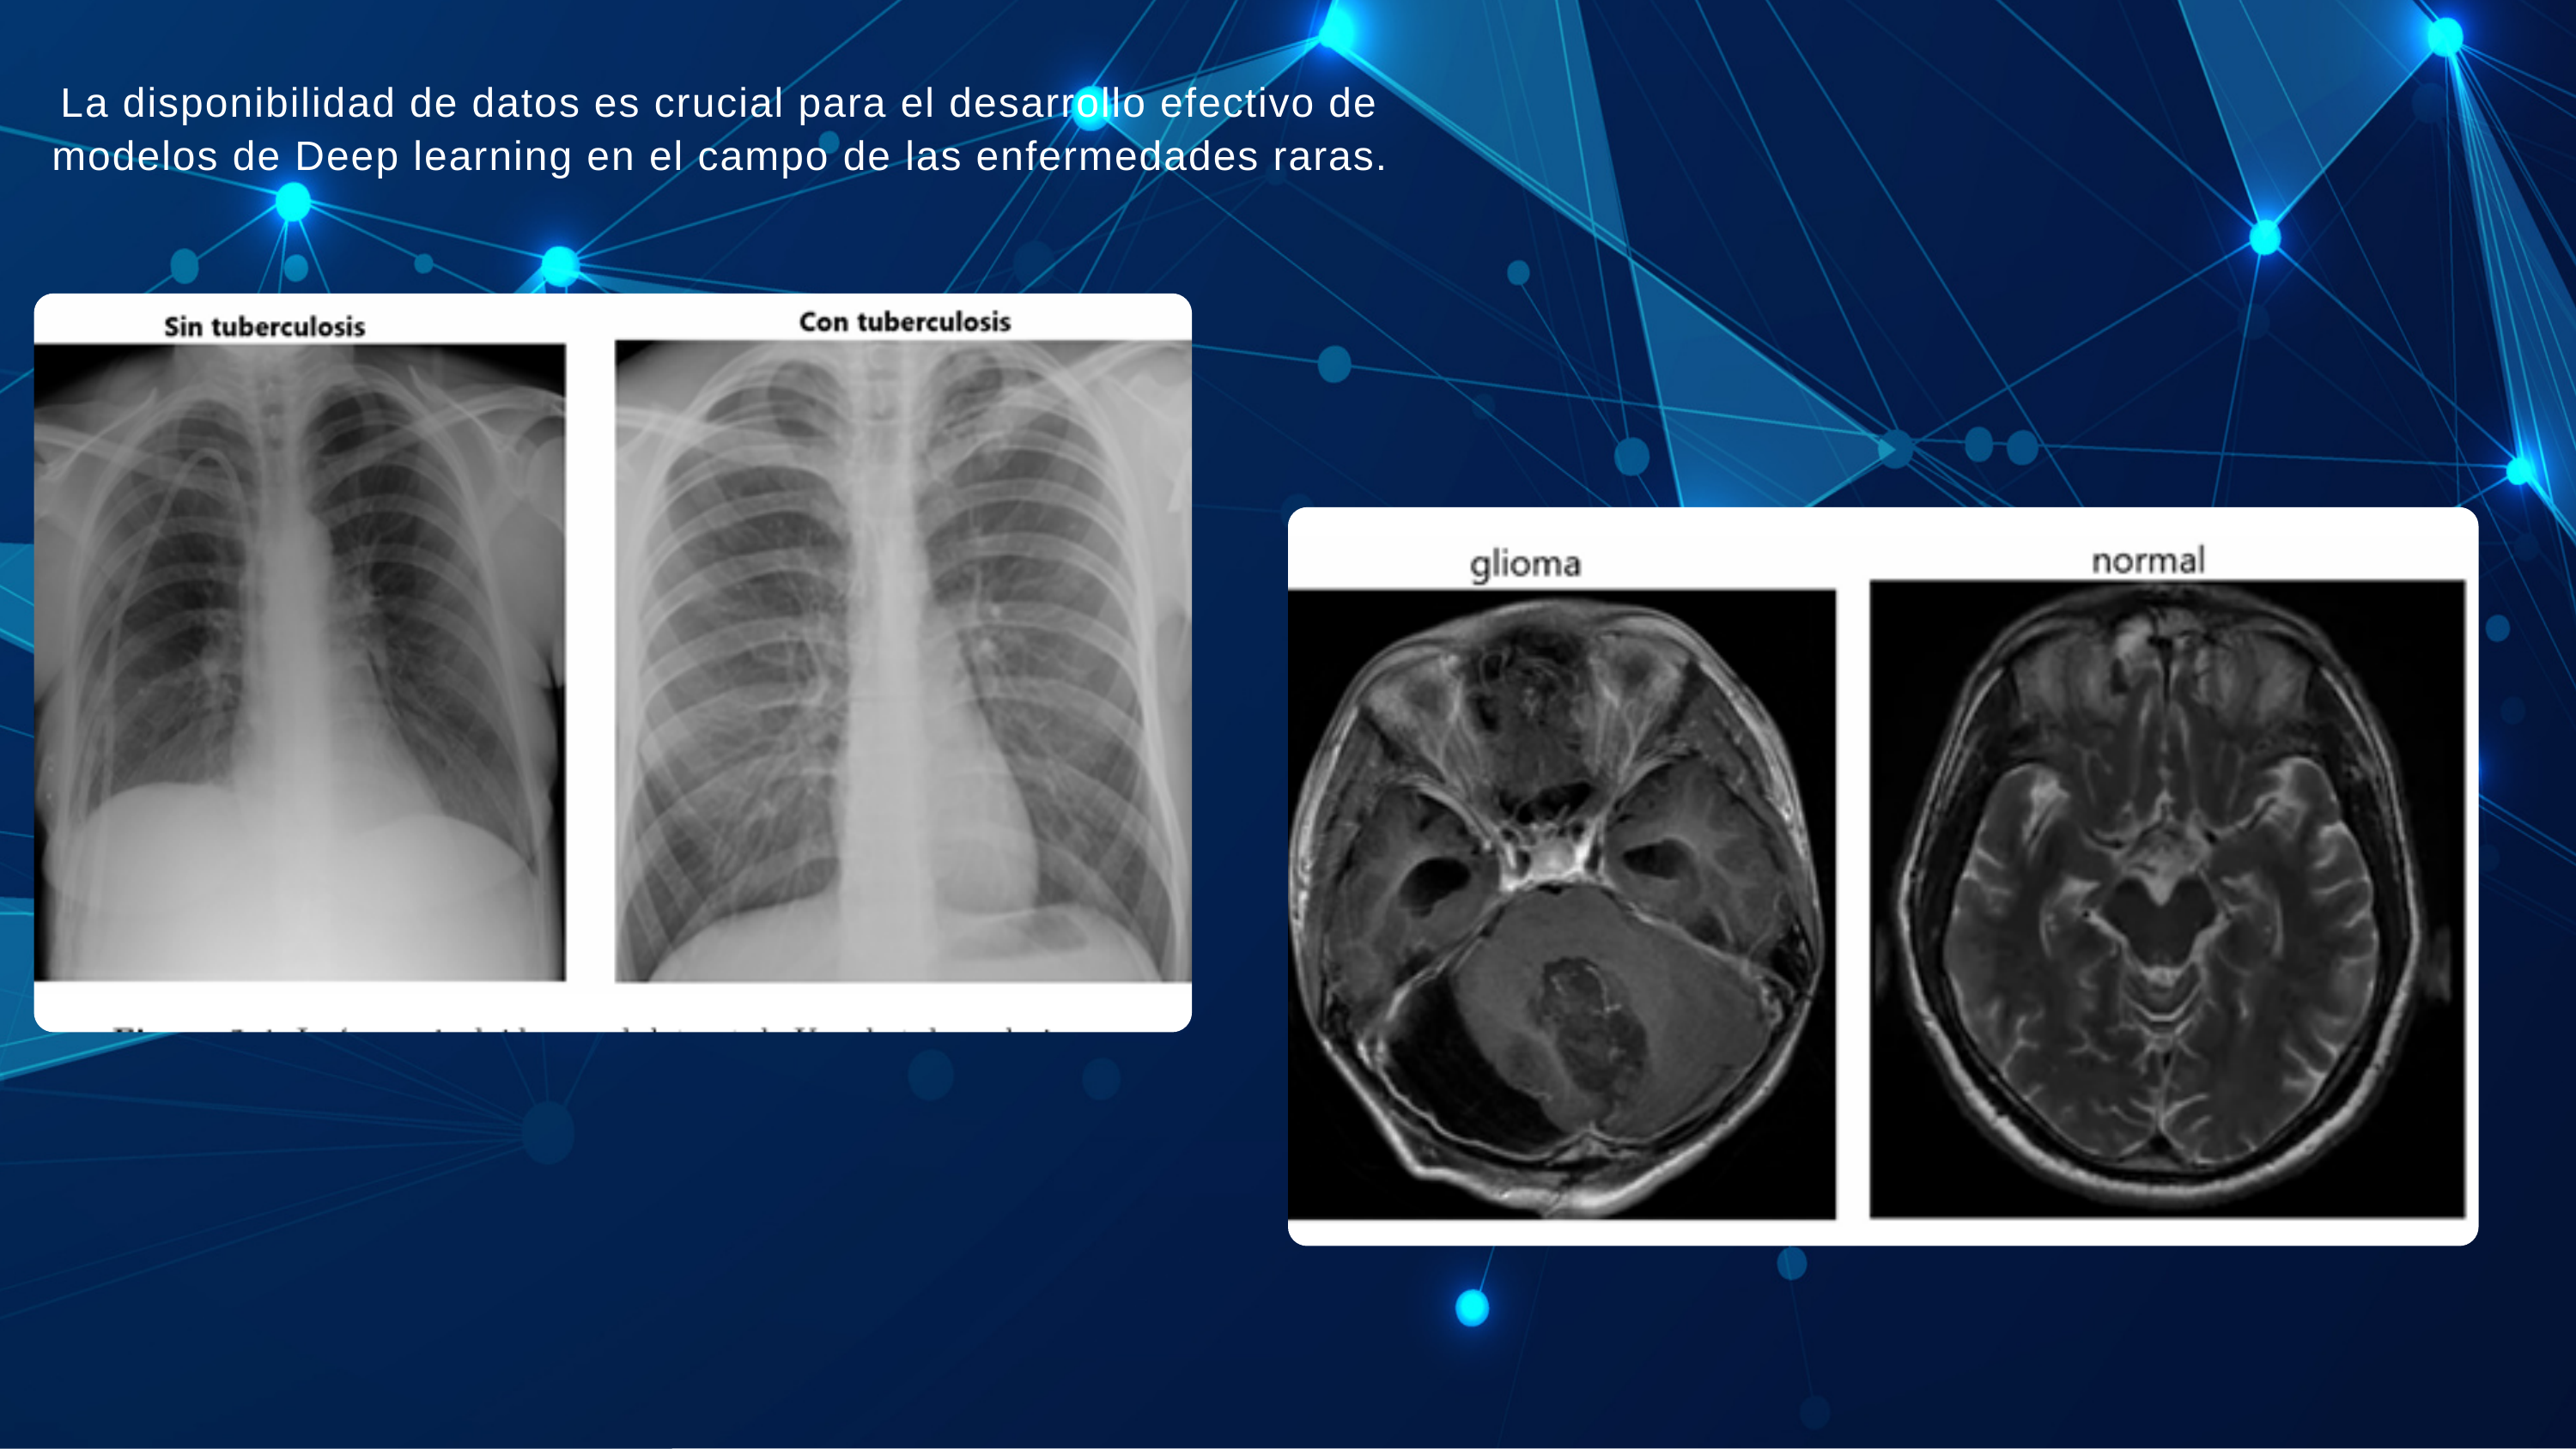

La disponibilidad de datos es crucial para el desarrollo efectivo de modelos de Deep learning en el campo de las enfermedades raras.